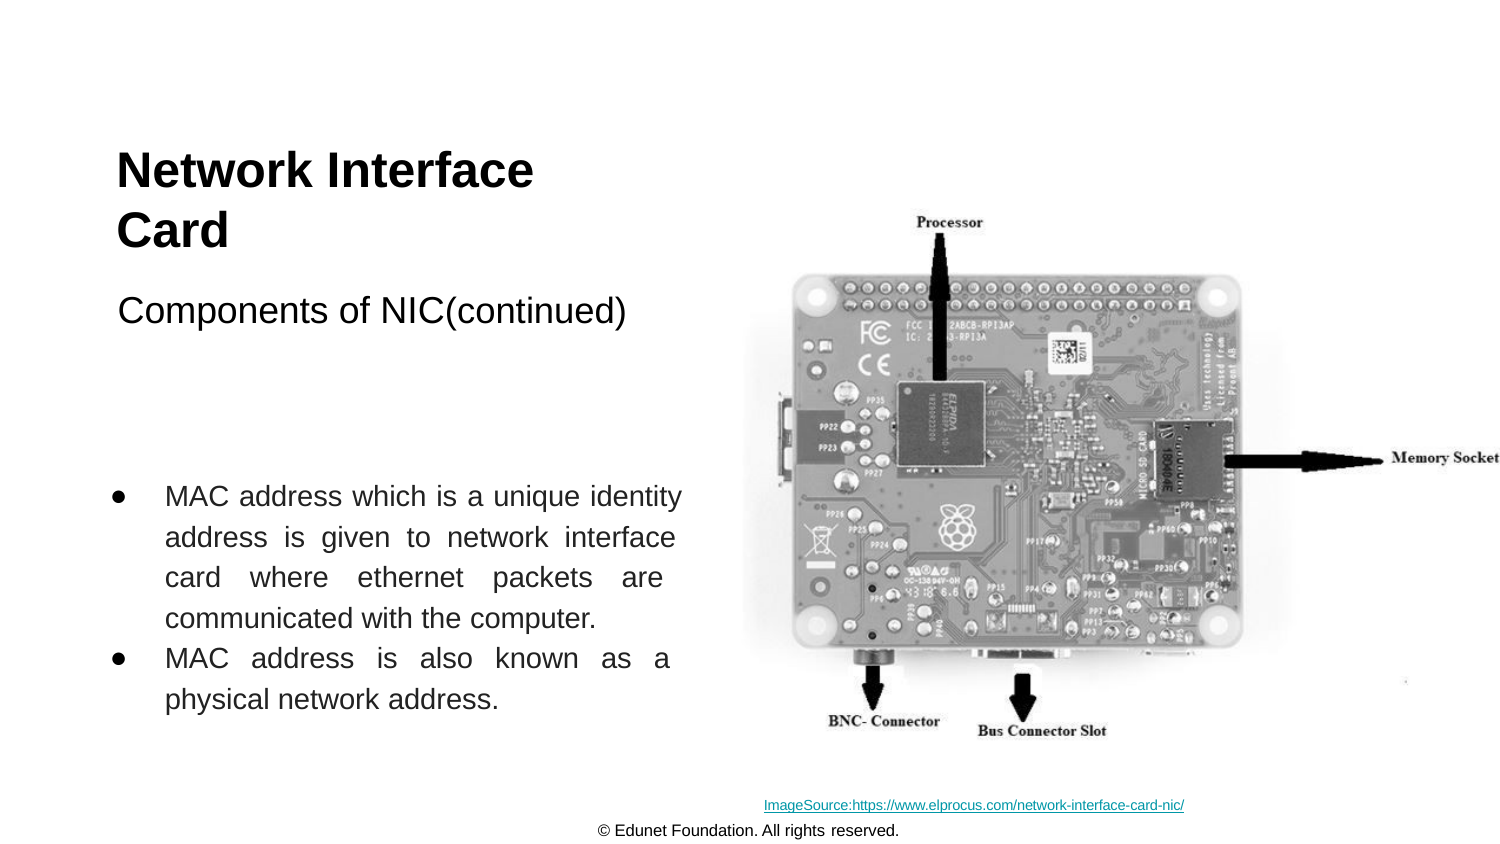

# Network Interface Card

Components of NIC(continued)
MAC address which is a unique identity  address is given to network interface  card where ethernet packets are  communicated with the computer.
MAC address is also known as a  physical network address.
ImageSource:https://www.elprocus.com/network-interface-card-nic/
© Edunet Foundation. All rights reserved.